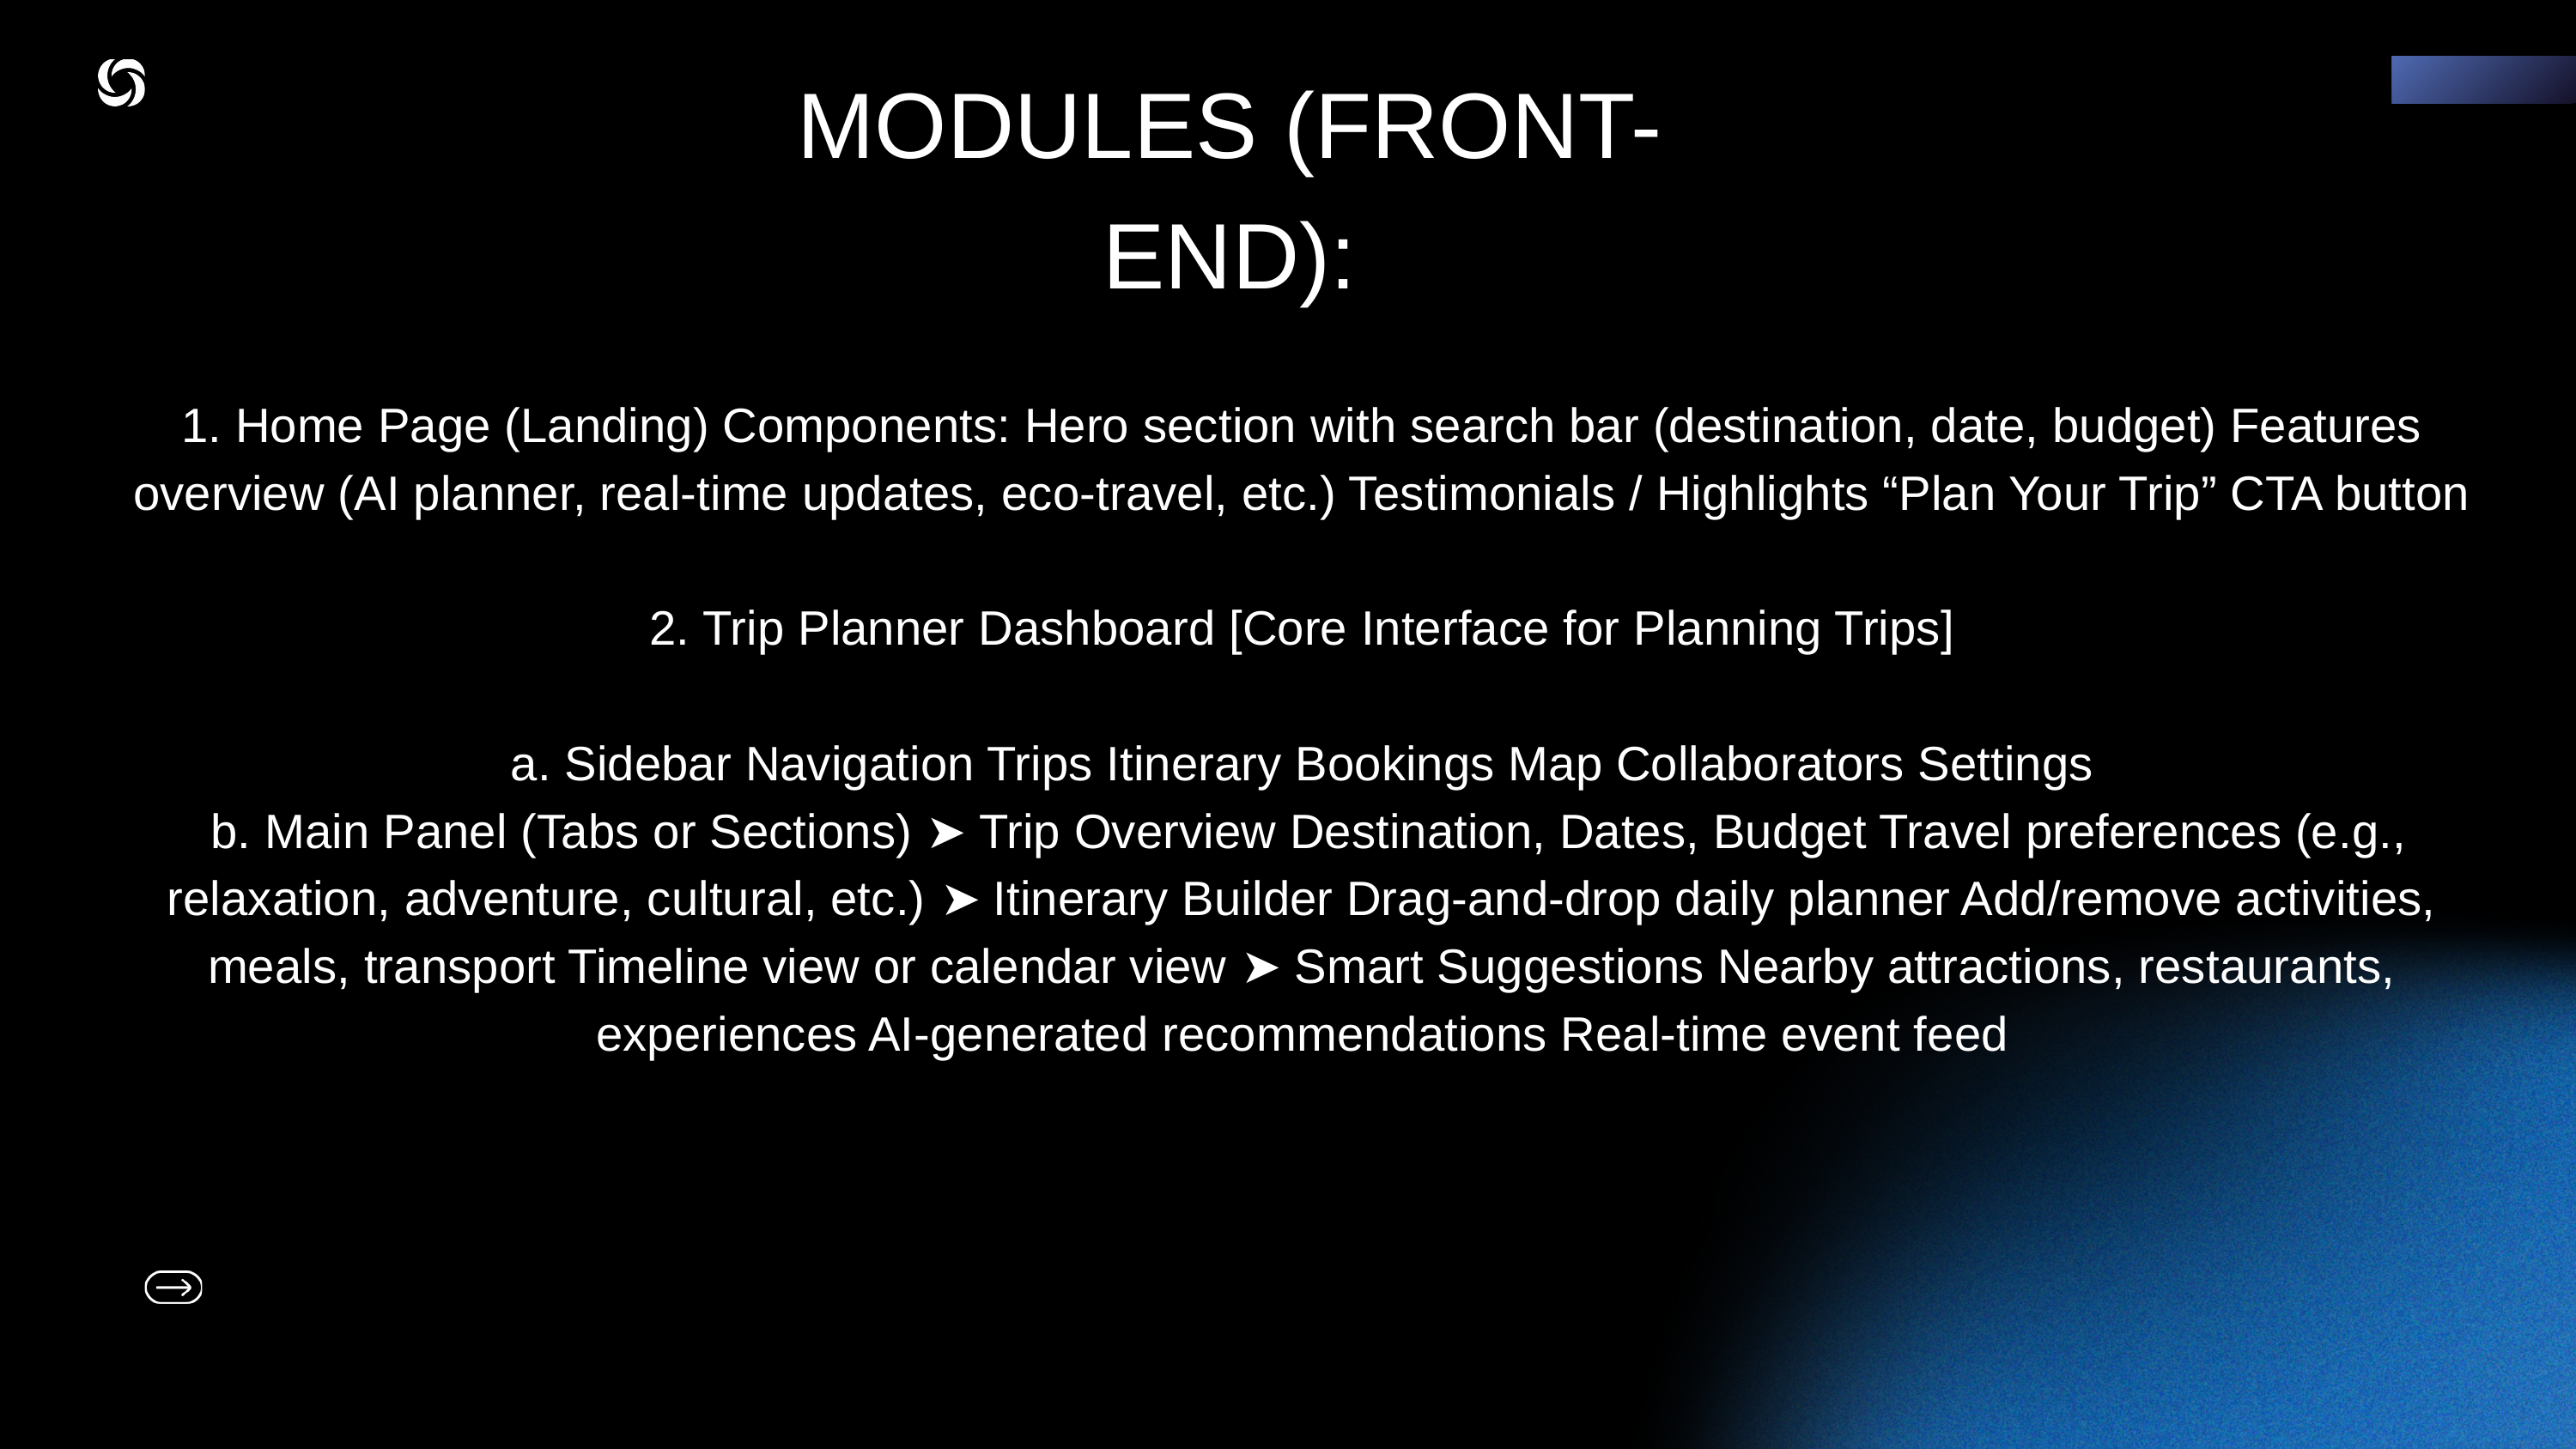

MODULES (FRONT-END):

1. Home Page (Landing) Components: Hero section with search bar (destination, date, budget) Features overview (AI planner, real-time updates, eco-travel, etc.) Testimonials / Highlights “Plan Your Trip” CTA button

 2. Trip Planner Dashboard [Core Interface for Planning Trips]

a. Sidebar Navigation Trips Itinerary Bookings Map Collaborators Settings
 b. Main Panel (Tabs or Sections) ➤ Trip Overview Destination, Dates, Budget Travel preferences (e.g., relaxation, adventure, cultural, etc.) ➤ Itinerary Builder Drag-and-drop daily planner Add/remove activities, meals, transport Timeline view or calendar view ➤ Smart Suggestions Nearby attractions, restaurants, experiences AI-generated recommendations Real-time event feed